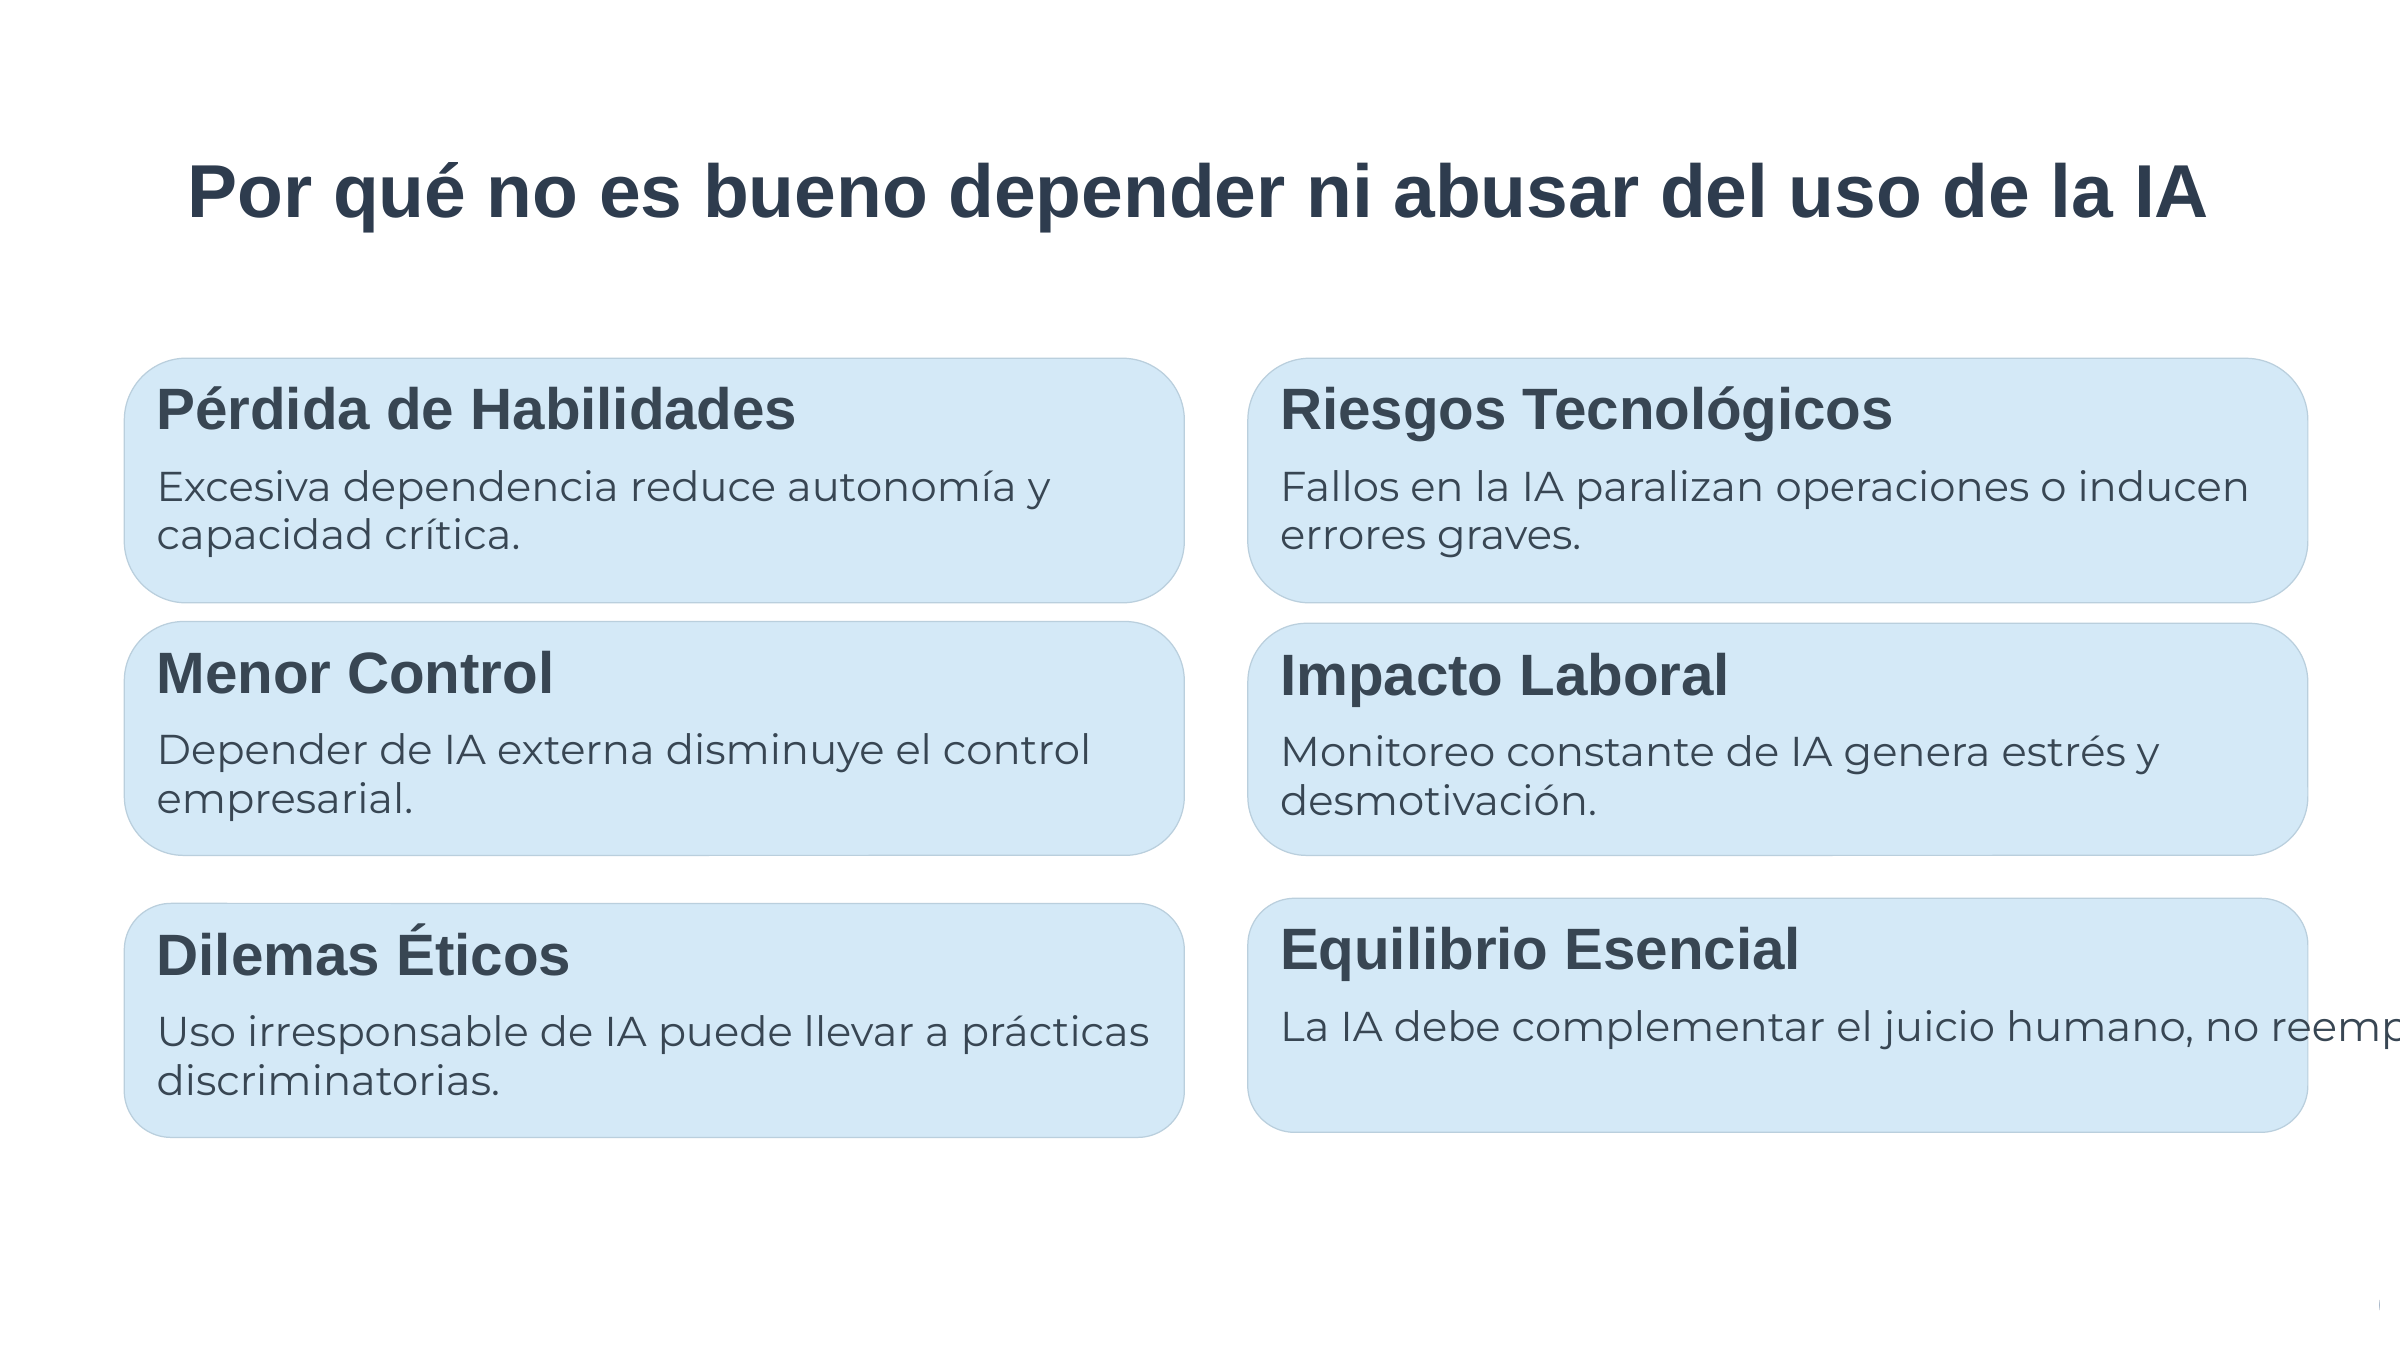

Por qué no es bueno depender ni abusar del uso de la IA

Pérdida de Habilidades
Riesgos Tecnológicos
Fallos en la IA paralizan operaciones o inducen
errores graves.
Excesiva dependencia reduce autonomía y
capacidad crítica.

Menor Control
Impacto Laboral
Depender de IA externa disminuye el control
empresarial.
Monitoreo constante de IA genera estrés y
desmotivación.

Equilibrio Esencial
Dilemas Éticos
La IA debe complementar el juicio humano, no reemplazarlo.
Uso irresponsable de IA puede llevar a prácticas discriminatorias.